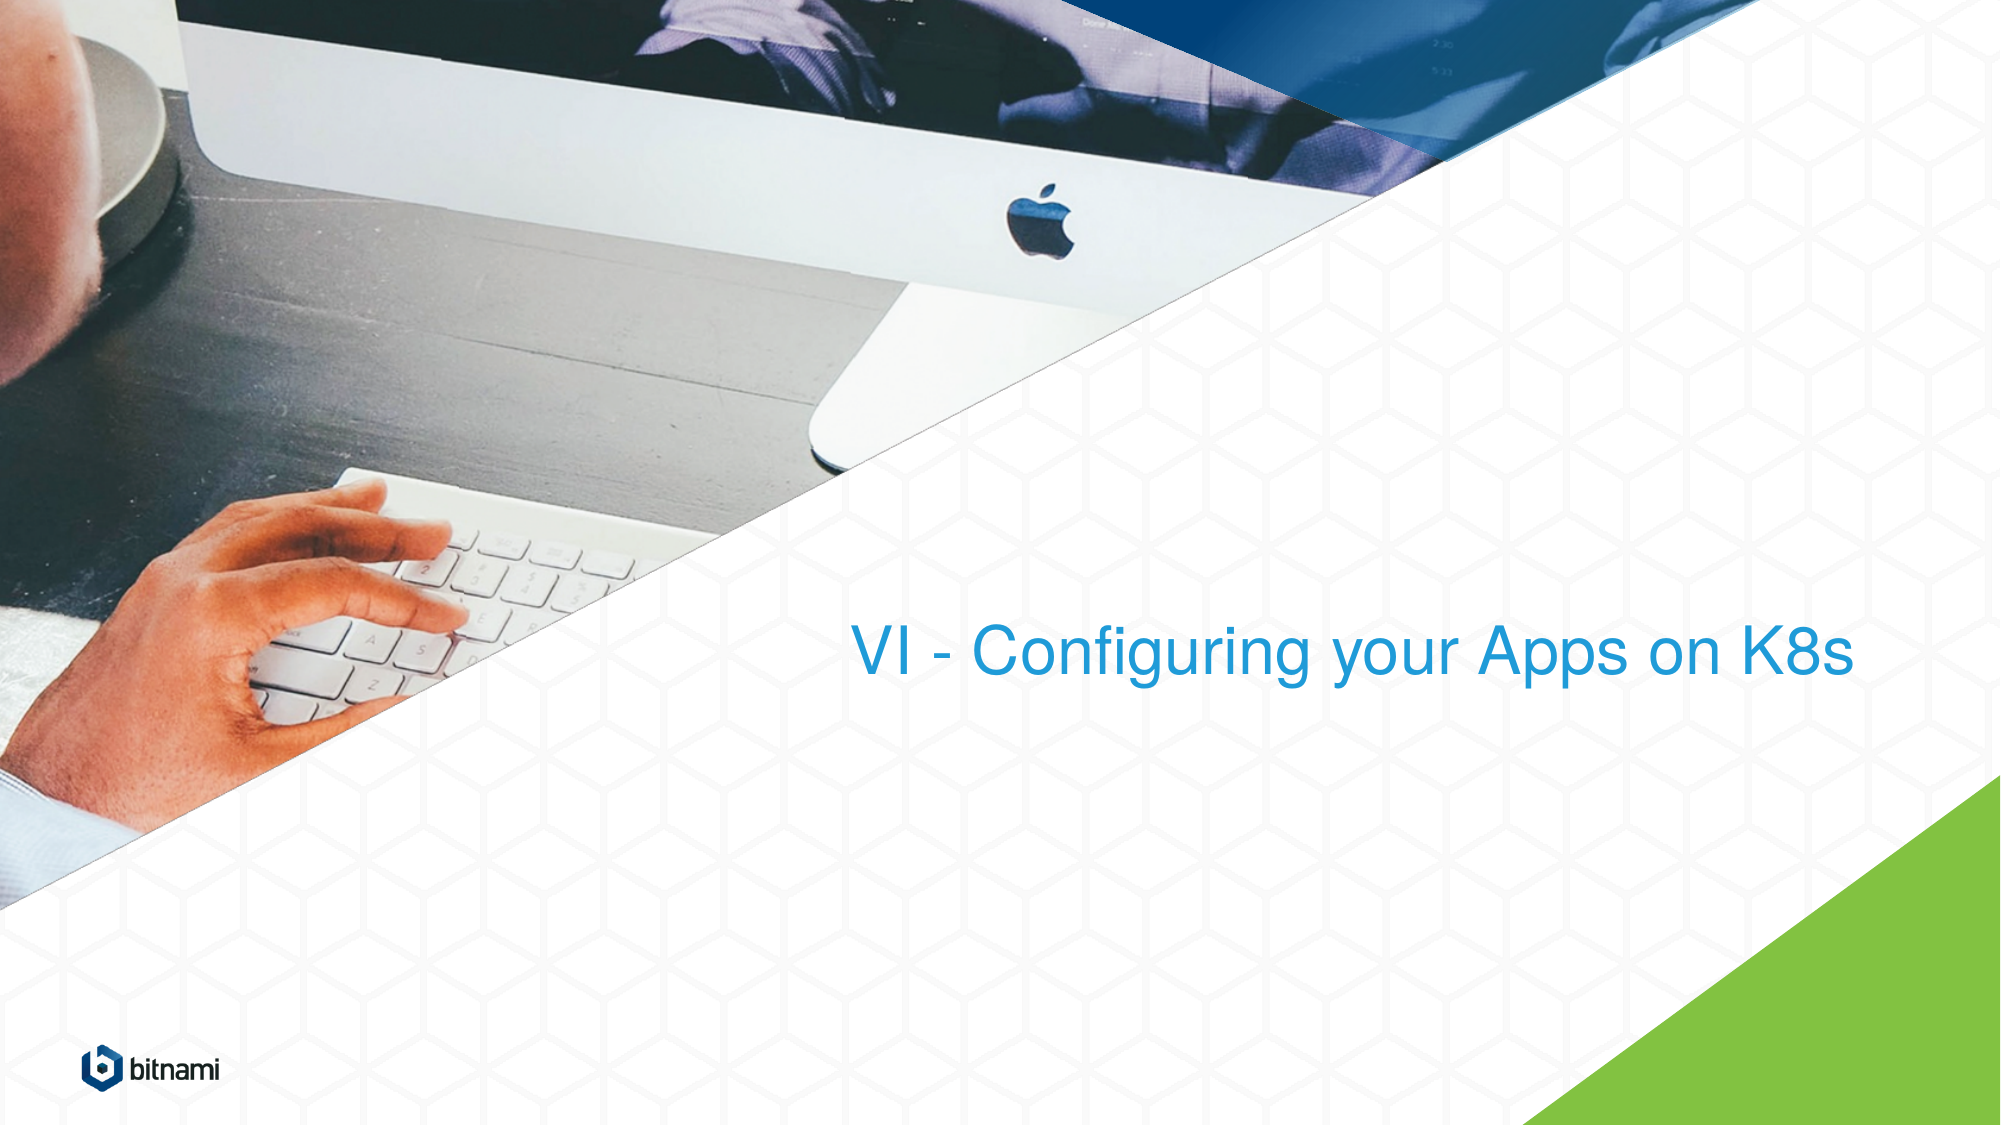

# VI - Configuring your Apps on K8s